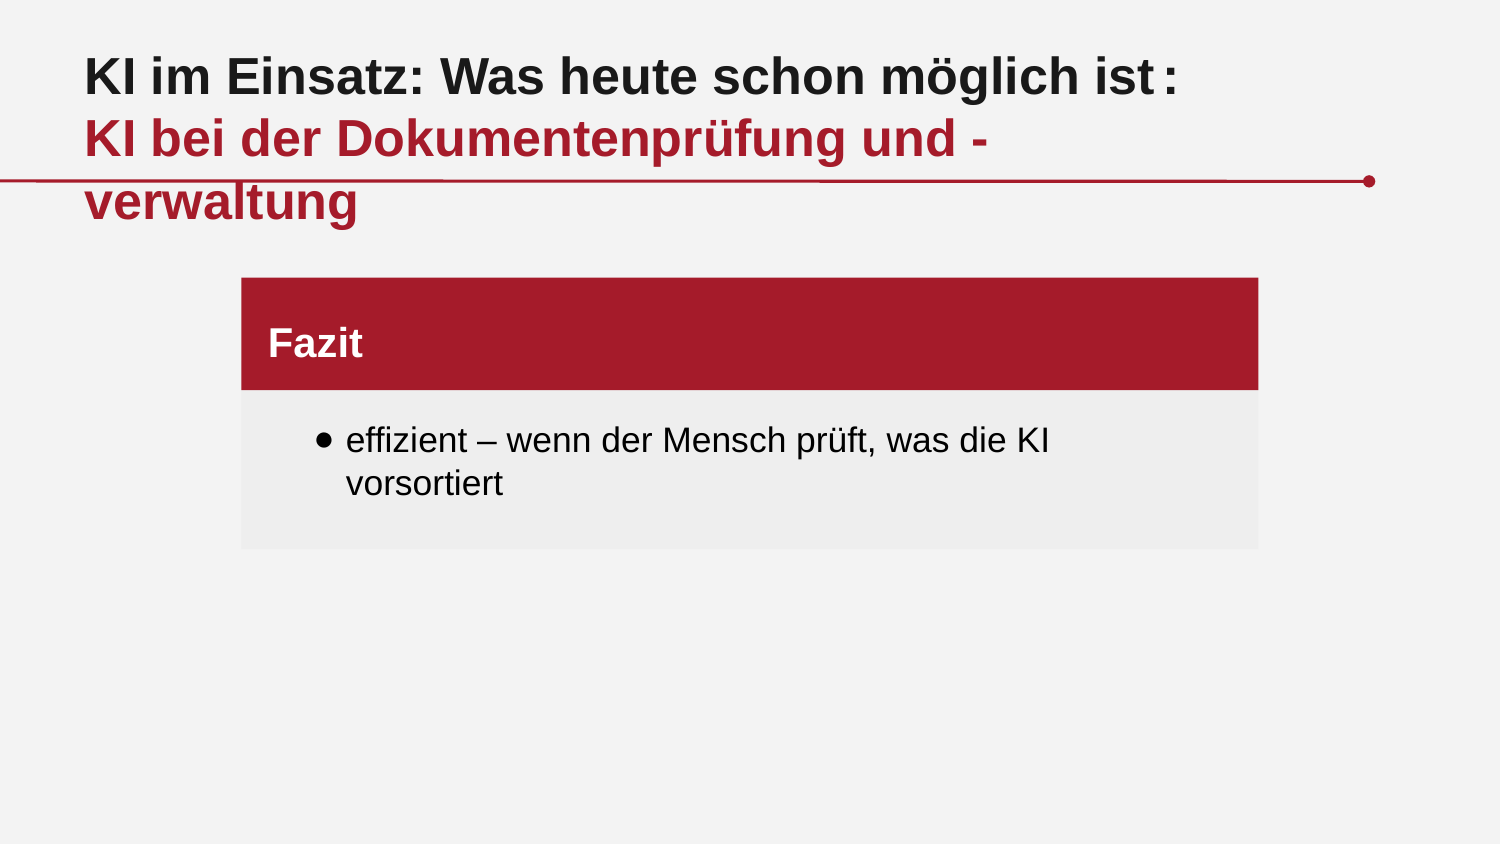

KI im Einsatz: Was heute schon möglich ist :

KI bei der Dokumentenprüfung und -verwaltung

 Fazit
effizient – wenn der Mensch prüft, was die KI vorsortiert